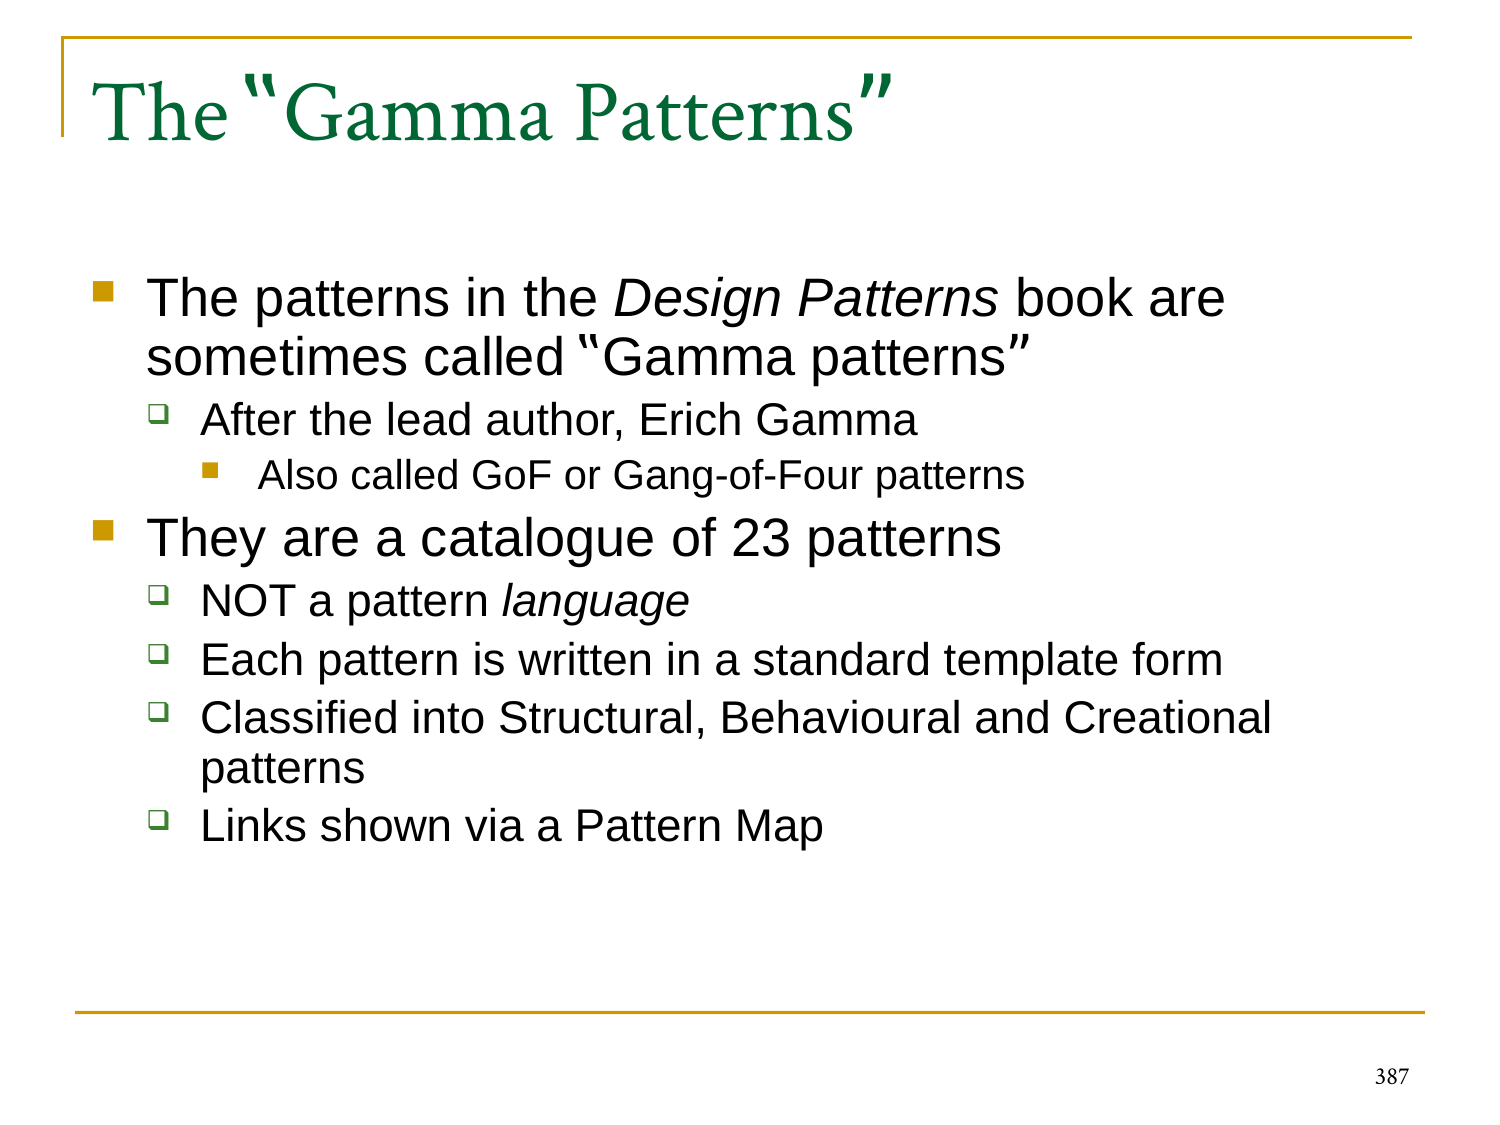

# The “Gamma Patterns”
The patterns in the Design Patterns book are sometimes called “Gamma patterns”
After the lead author, Erich Gamma
Also called GoF or Gang-of-Four patterns
They are a catalogue of 23 patterns
NOT a pattern language
Each pattern is written in a standard template form
Classified into Structural, Behavioural and Creational patterns
Links shown via a Pattern Map
387